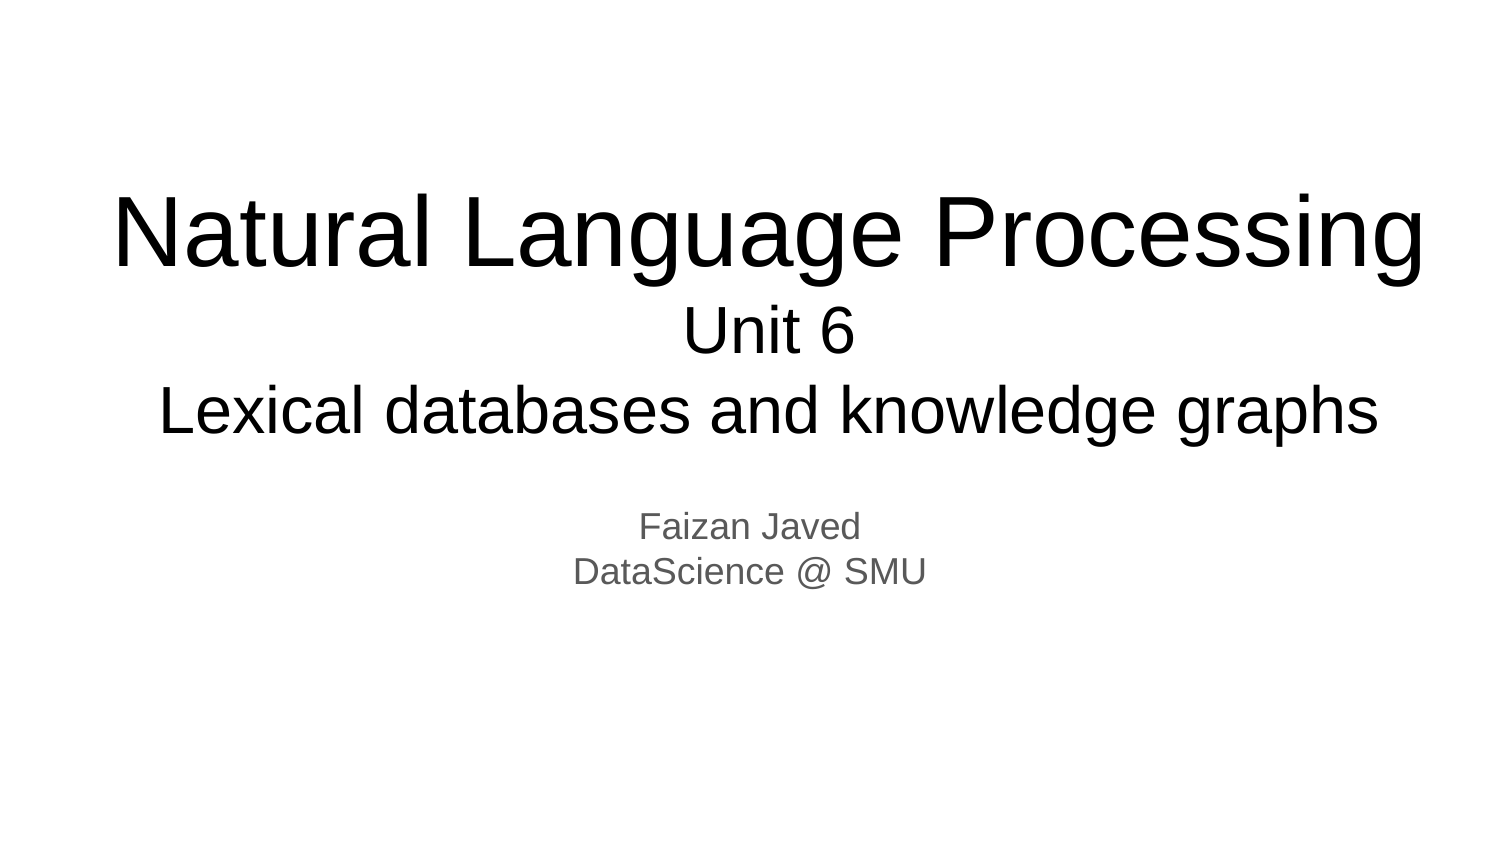

# Natural Language Processing
Unit 6
Lexical databases and knowledge graphs
Faizan Javed
DataScience @ SMU